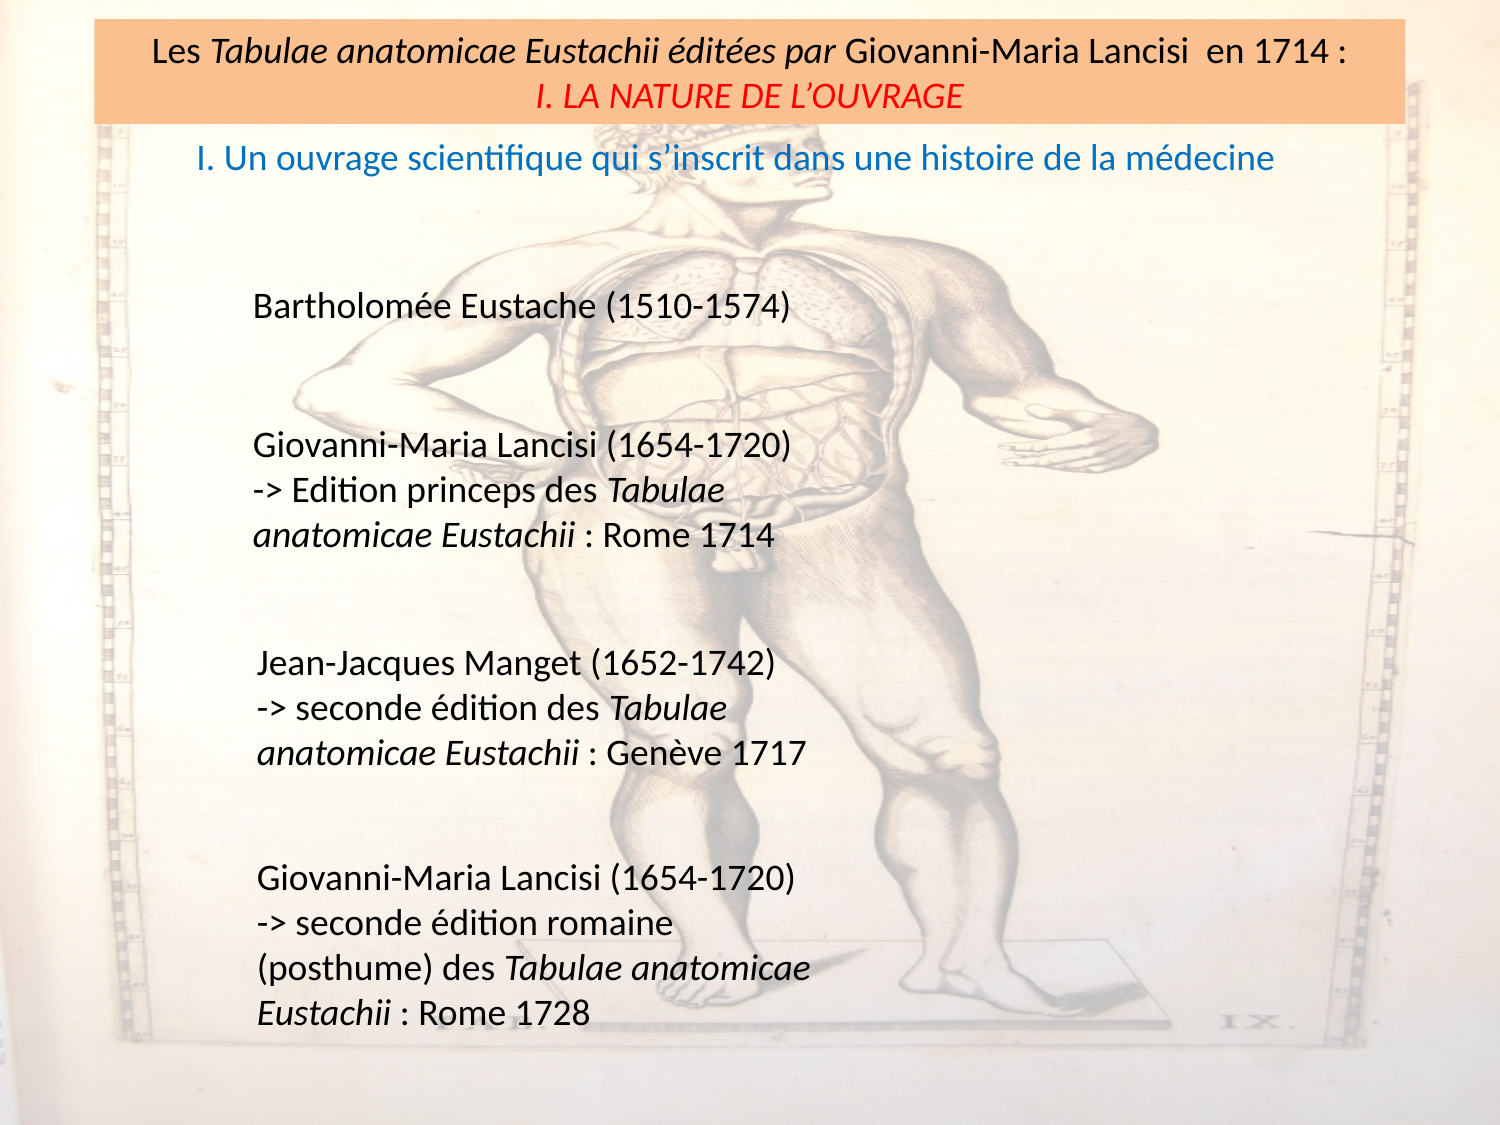

Les Tabulae anatomicae Eustachii éditées par Giovanni-Maria Lancisi  en 1714 :
I. La Nature De L’Ouvrage
I. Un ouvrage scientifique qui s’inscrit dans une histoire de la médecine
Bartholomée Eustache (1510-1574)
Giovanni-Maria Lancisi (1654-1720)
-> Edition princeps des Tabulae anatomicae Eustachii : Rome 1714
Jean-Jacques Manget (1652-1742)
-> seconde édition des Tabulae anatomicae Eustachii : Genève 1717
Giovanni-Maria Lancisi (1654-1720)
-> seconde édition romaine (posthume) des Tabulae anatomicae Eustachii : Rome 1728